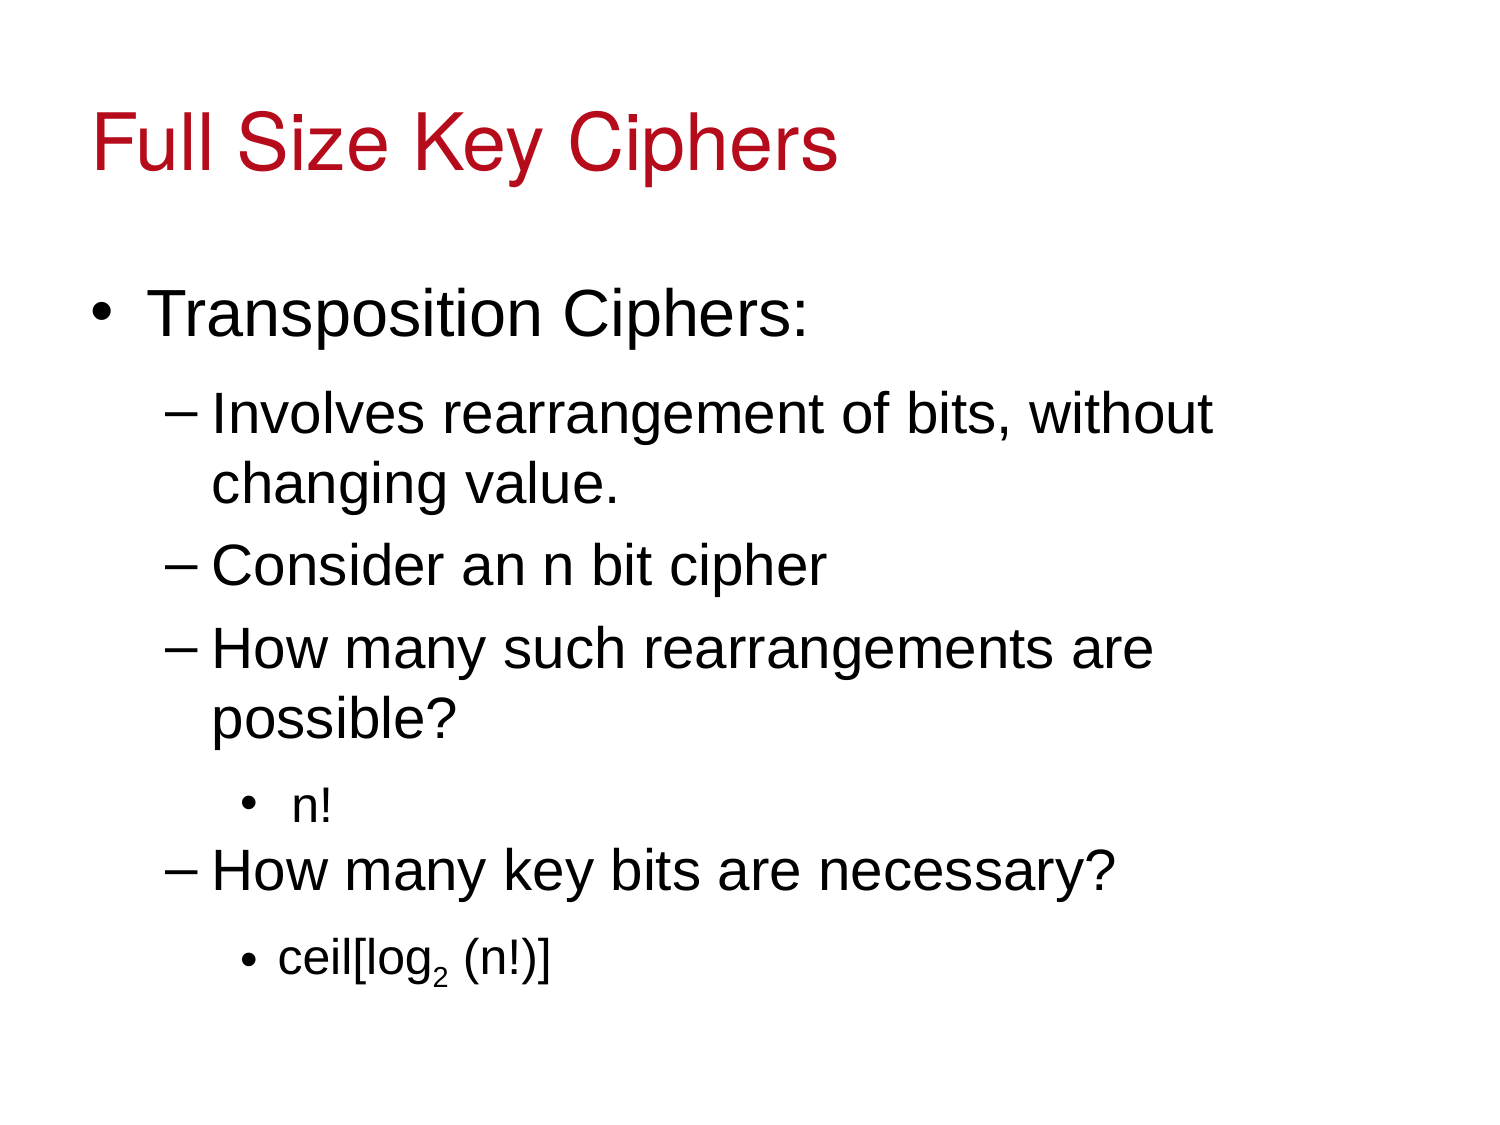

# Full Size Key Ciphers
Transposition Ciphers:
Involves rearrangement of bits, without changing value.
Consider an n bit cipher
How many such rearrangements are possible?
 n!
How many key bits are necessary?
ceil[log2 (n!)]